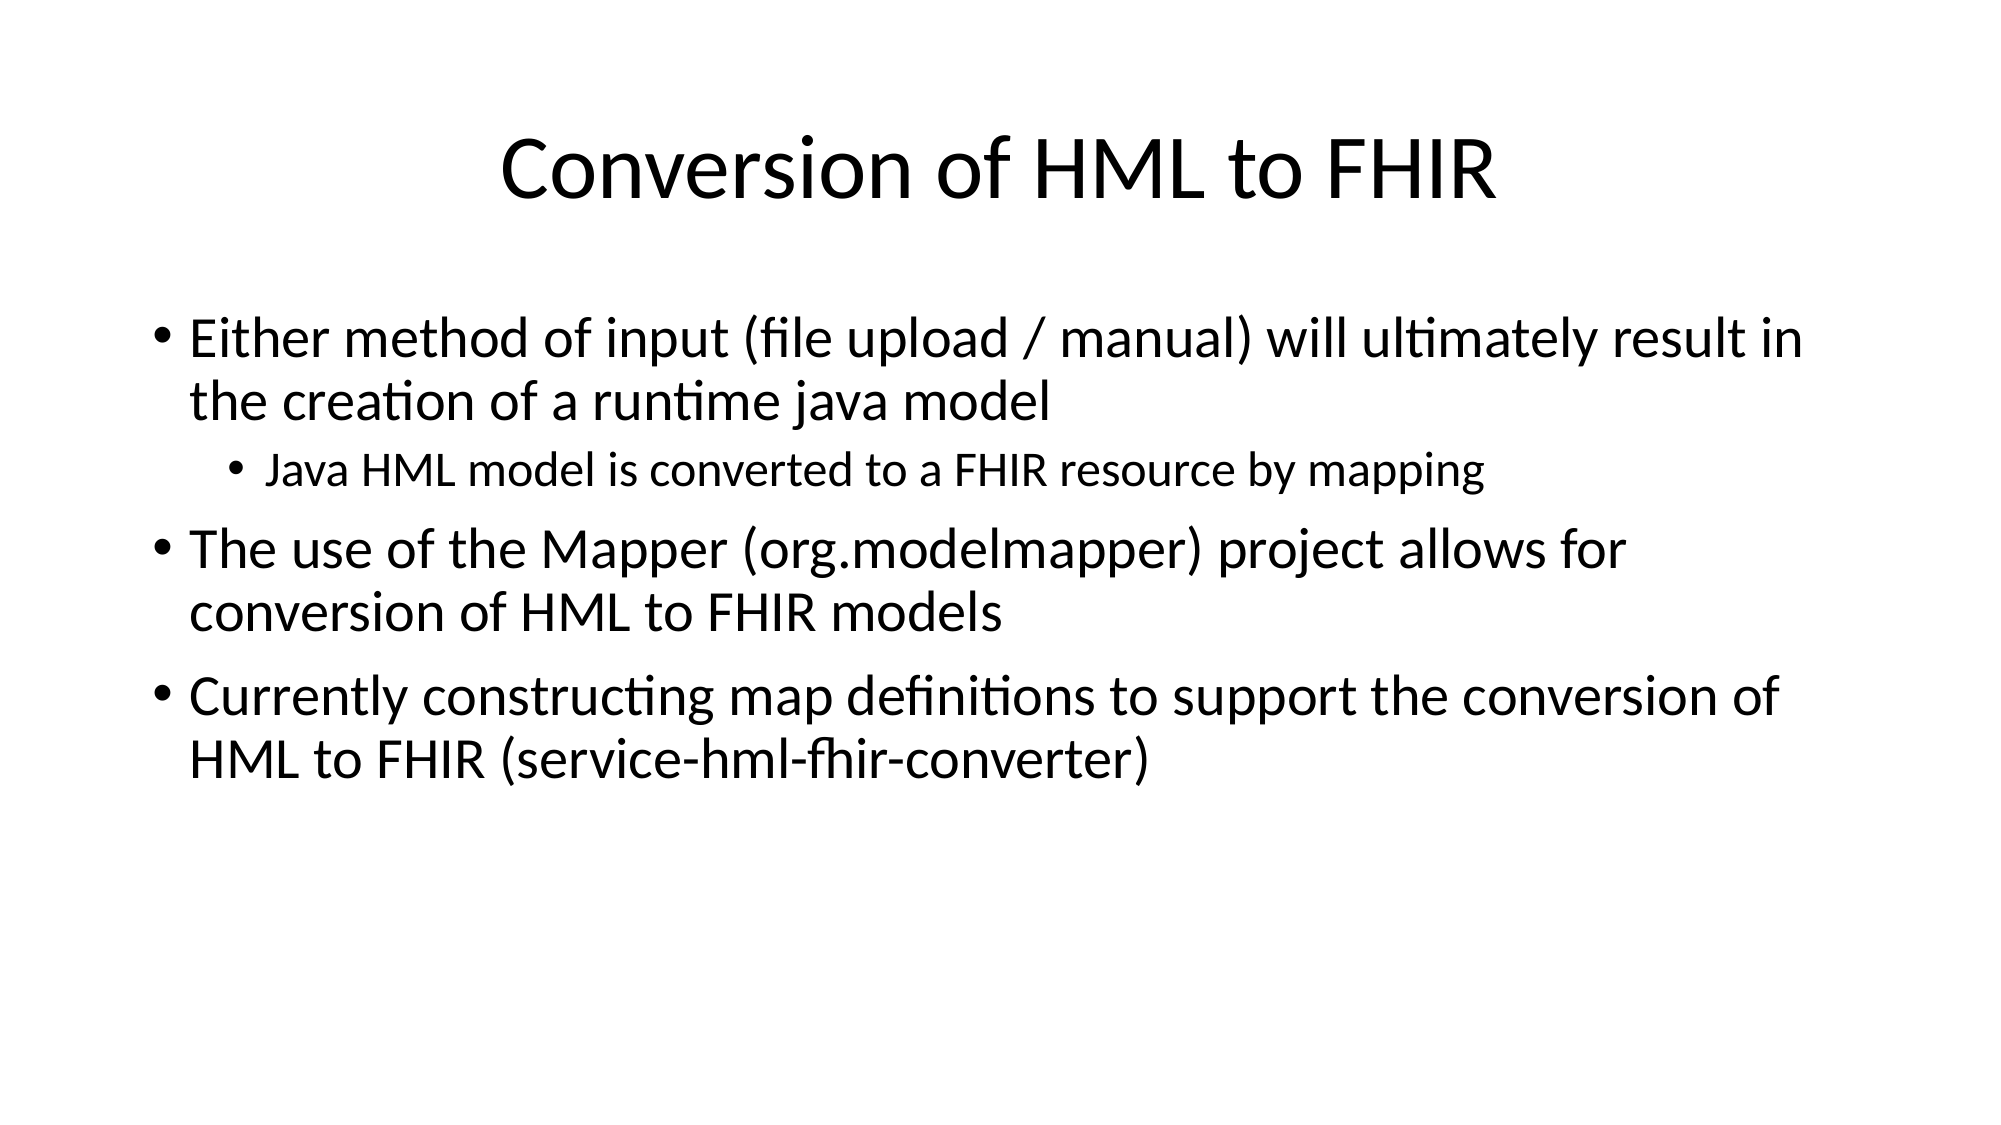

# Conversion of HML to FHIR
Either method of input (file upload / manual) will ultimately result in the creation of a runtime java model
Java HML model is converted to a FHIR resource by mapping
The use of the Mapper (org.modelmapper) project allows for conversion of HML to FHIR models
Currently constructing map definitions to support the conversion of HML to FHIR (service-hml-fhir-converter)